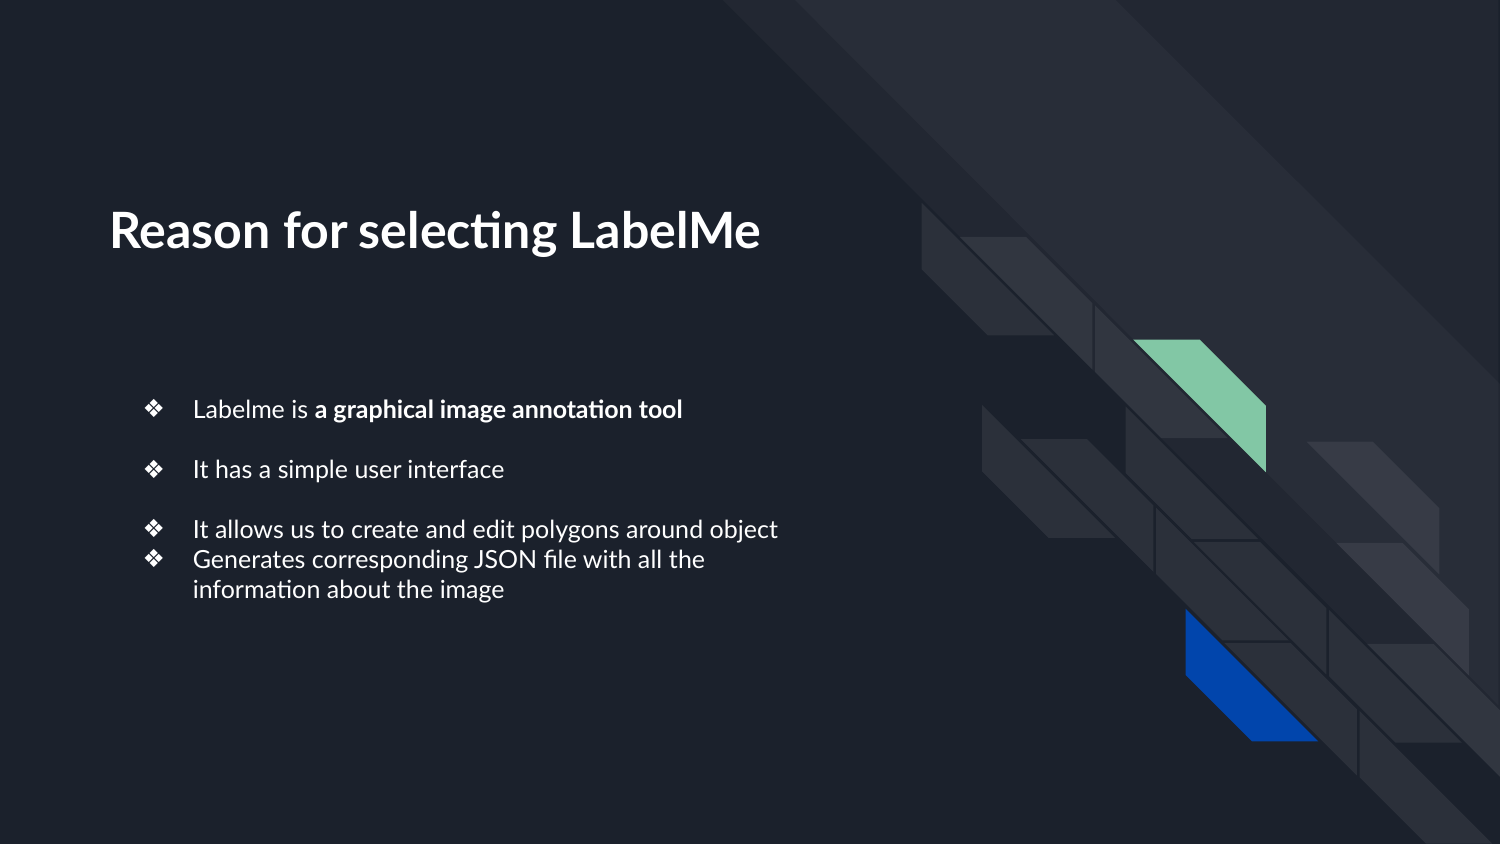

# Reason for selecting LabelMe
Labelme is a graphical image annotation tool
It has a simple user interface
It allows us to create and edit polygons around object
Generates corresponding JSON file with all the information about the image